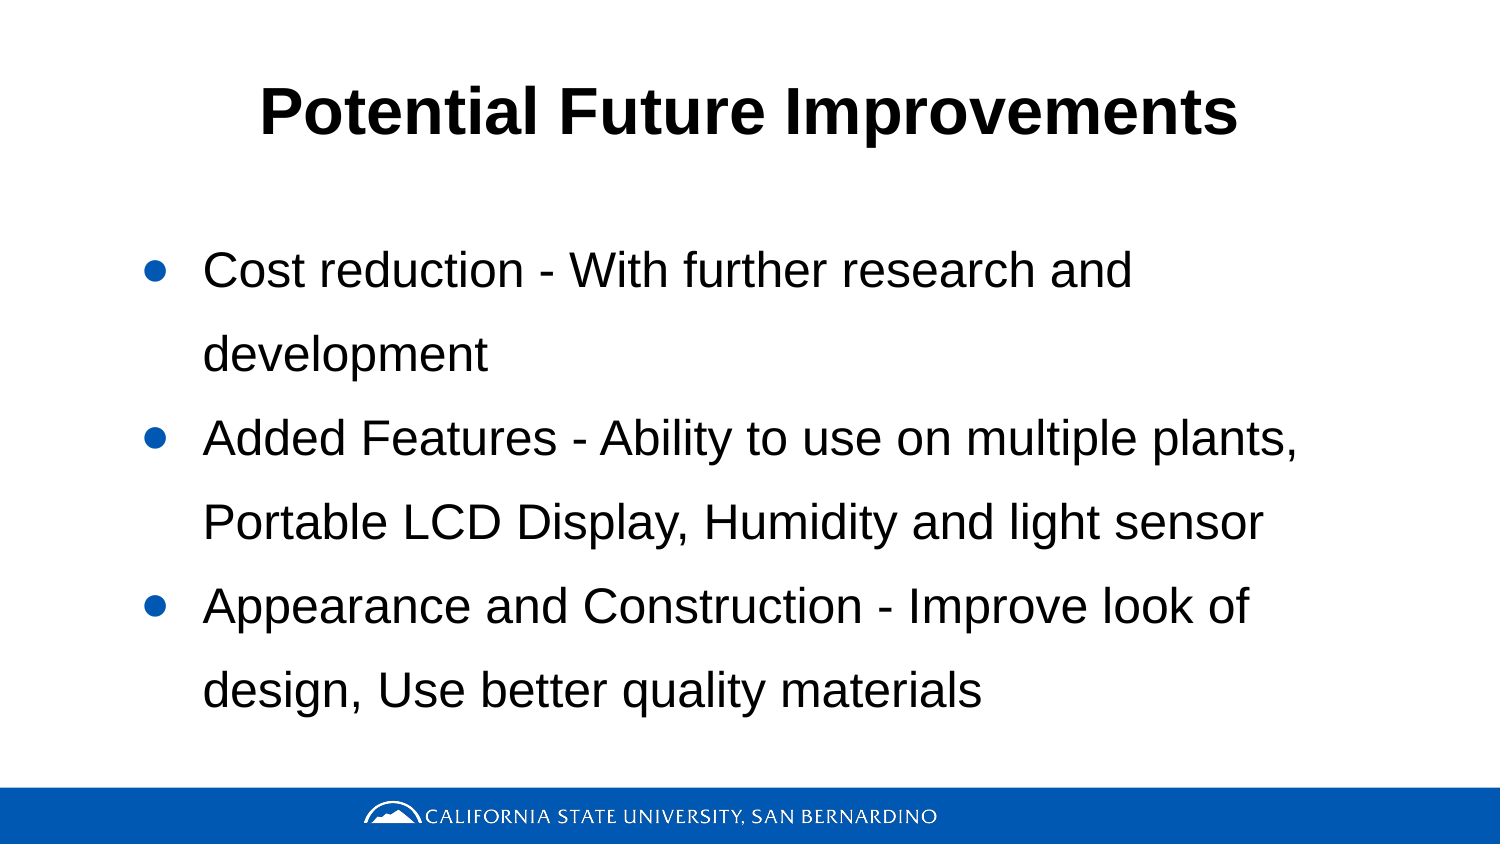

# Potential Future Improvements
Cost reduction - With further research and development
Added Features - Ability to use on multiple plants, Portable LCD Display, Humidity and light sensor
Appearance and Construction - Improve look of design, Use better quality materials